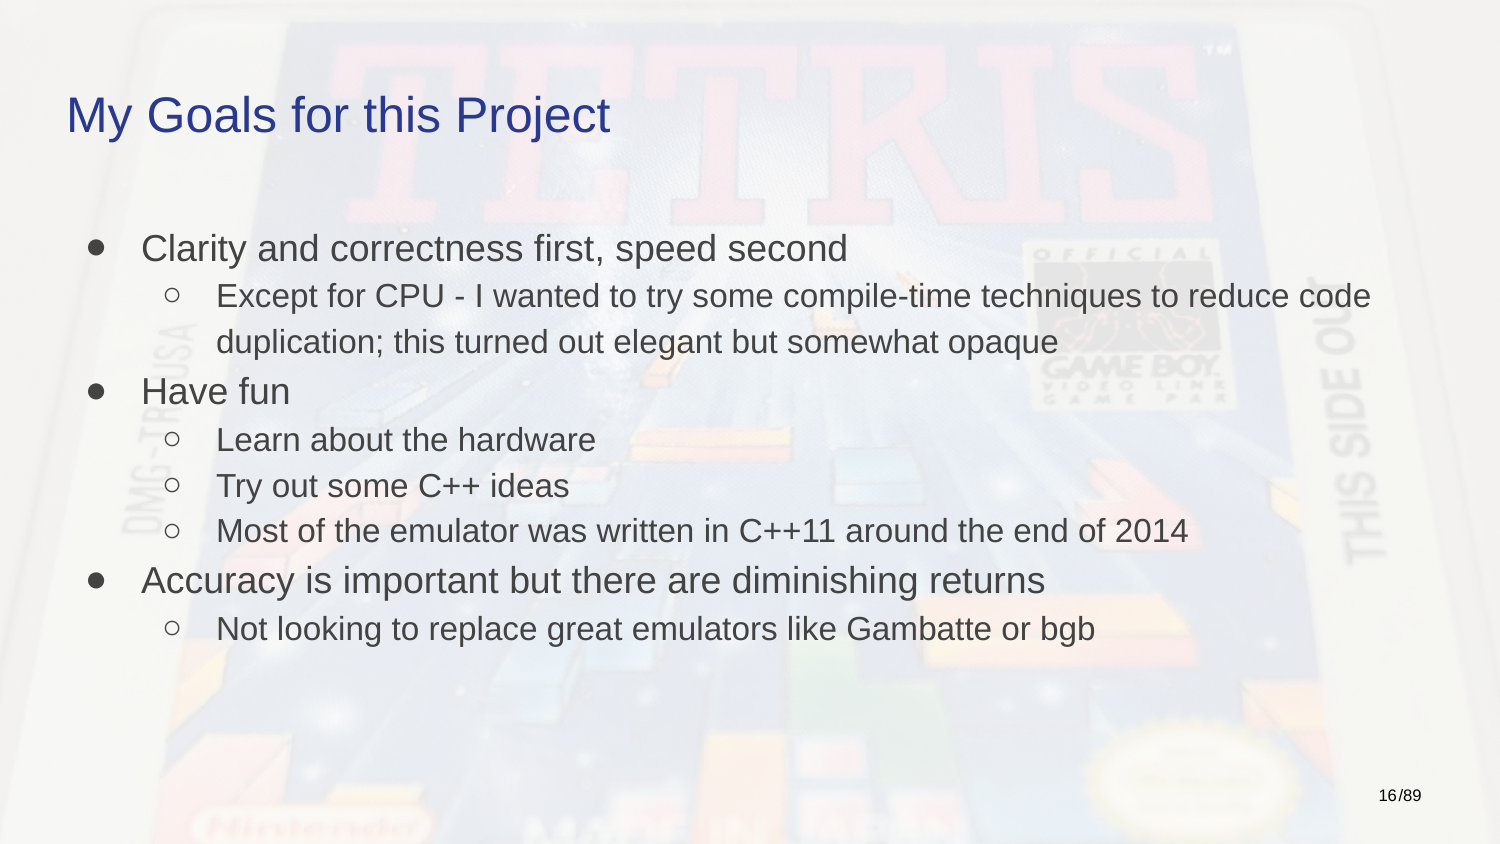

# My Goals for this Project
Clarity and correctness first, speed second
Except for CPU - I wanted to try some compile-time techniques to reduce code duplication; this turned out elegant but somewhat opaque
Have fun
Learn about the hardware
Try out some C++ ideas
Most of the emulator was written in C++11 around the end of 2014
Accuracy is important but there are diminishing returns
Not looking to replace great emulators like Gambatte or bgb
16